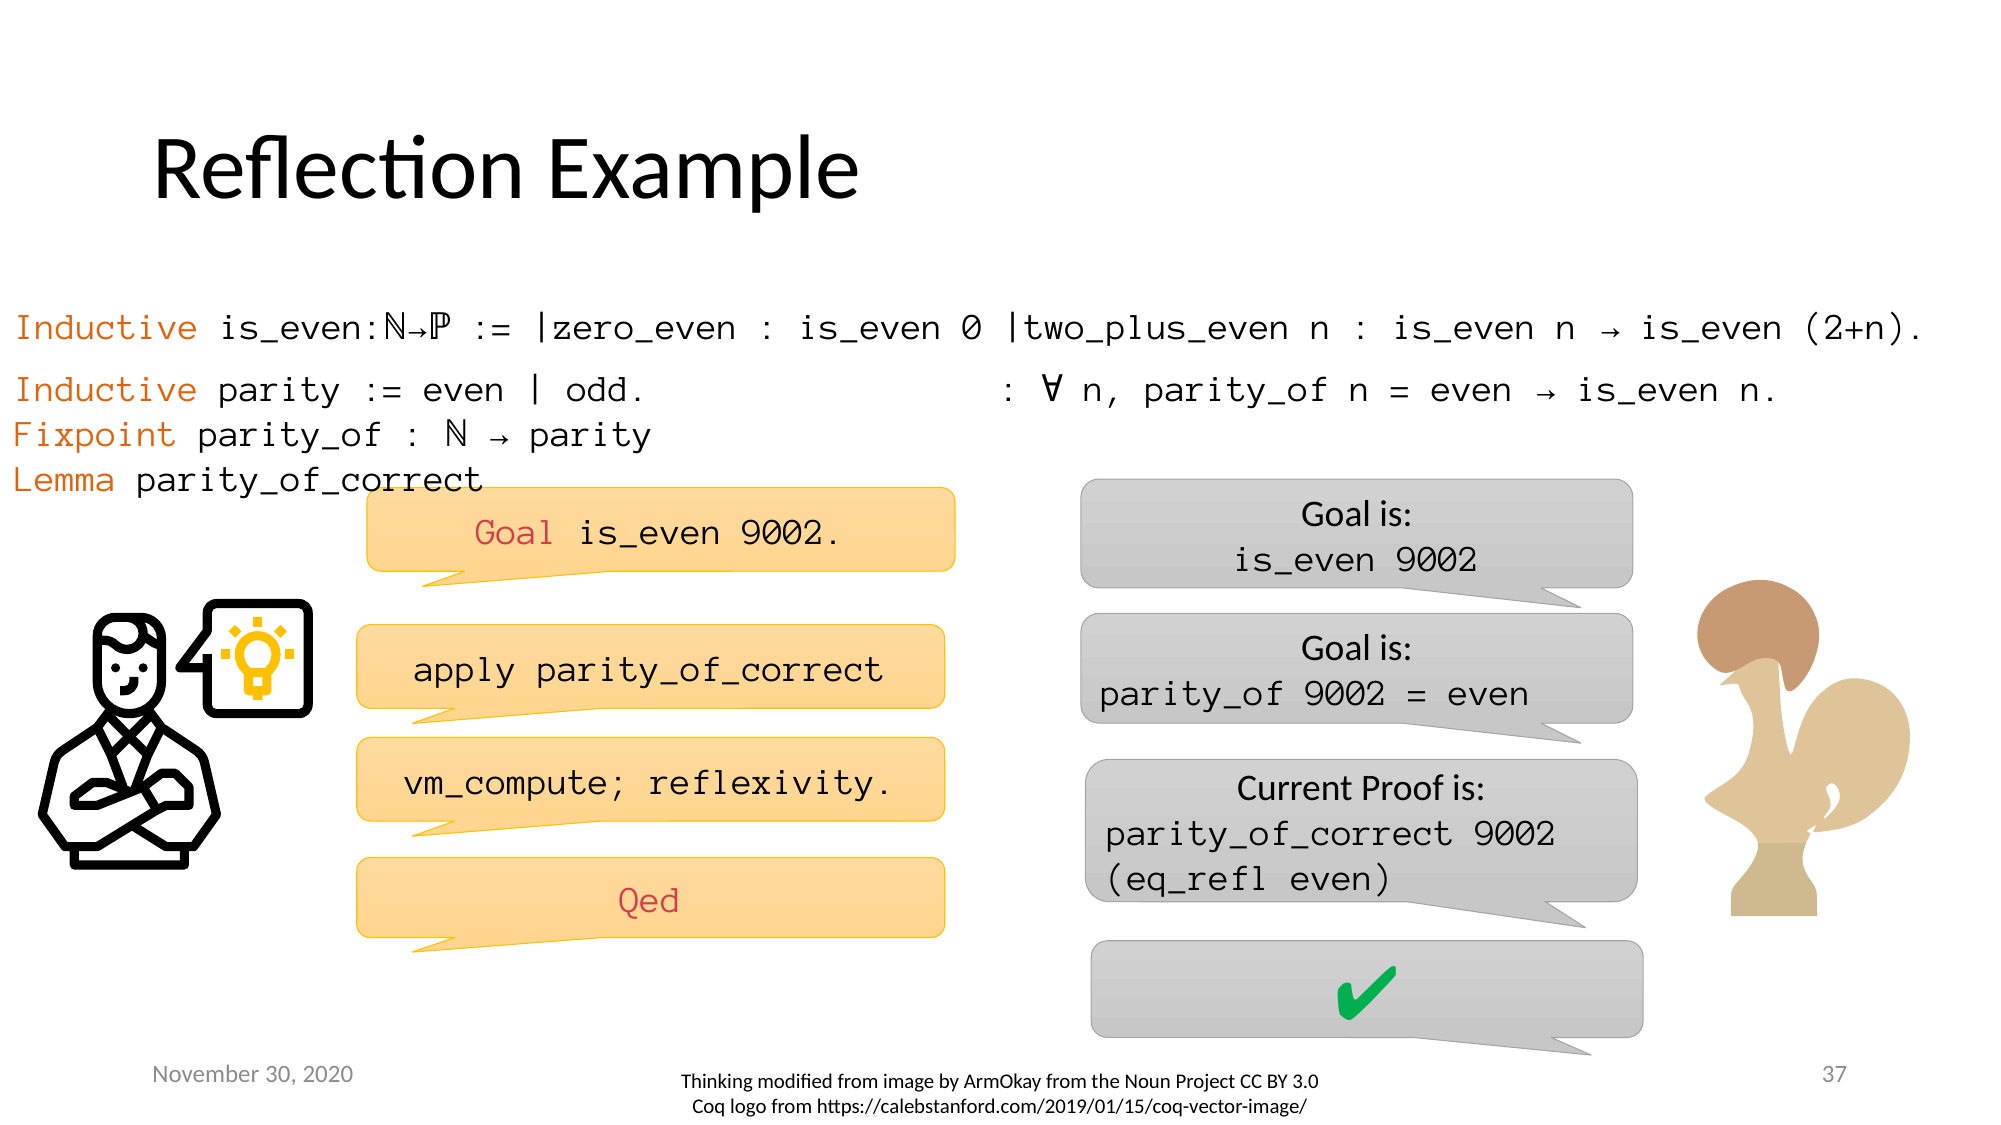

# Reflection Example
Inductive is_even:ℕ→ℙ := |zero_even : is_even 0 |two_plus_even n : is_even n → is_even (2+n).

Inductive parity := even | odd.
Fixpoint parity_of : ℕ → parity
Lemma parity_of_correct
: ∀ n, parity_of n = even → is_even n.
Goal is:
is_even 9002
Goal is_even 9002.

Goal is:
parity_of 9002 = even
apply parity_of_correct
vm_compute; reflexivity.
Current Proof is:
parity_of_correct 9002 (eq_refl even)
Qed
✔
November 30, 2020
37
Thinking modified from image by ArmOkay from the Noun Project CC BY 3.0
Coq logo from https://calebstanford.com/2019/01/15/coq-vector-image/